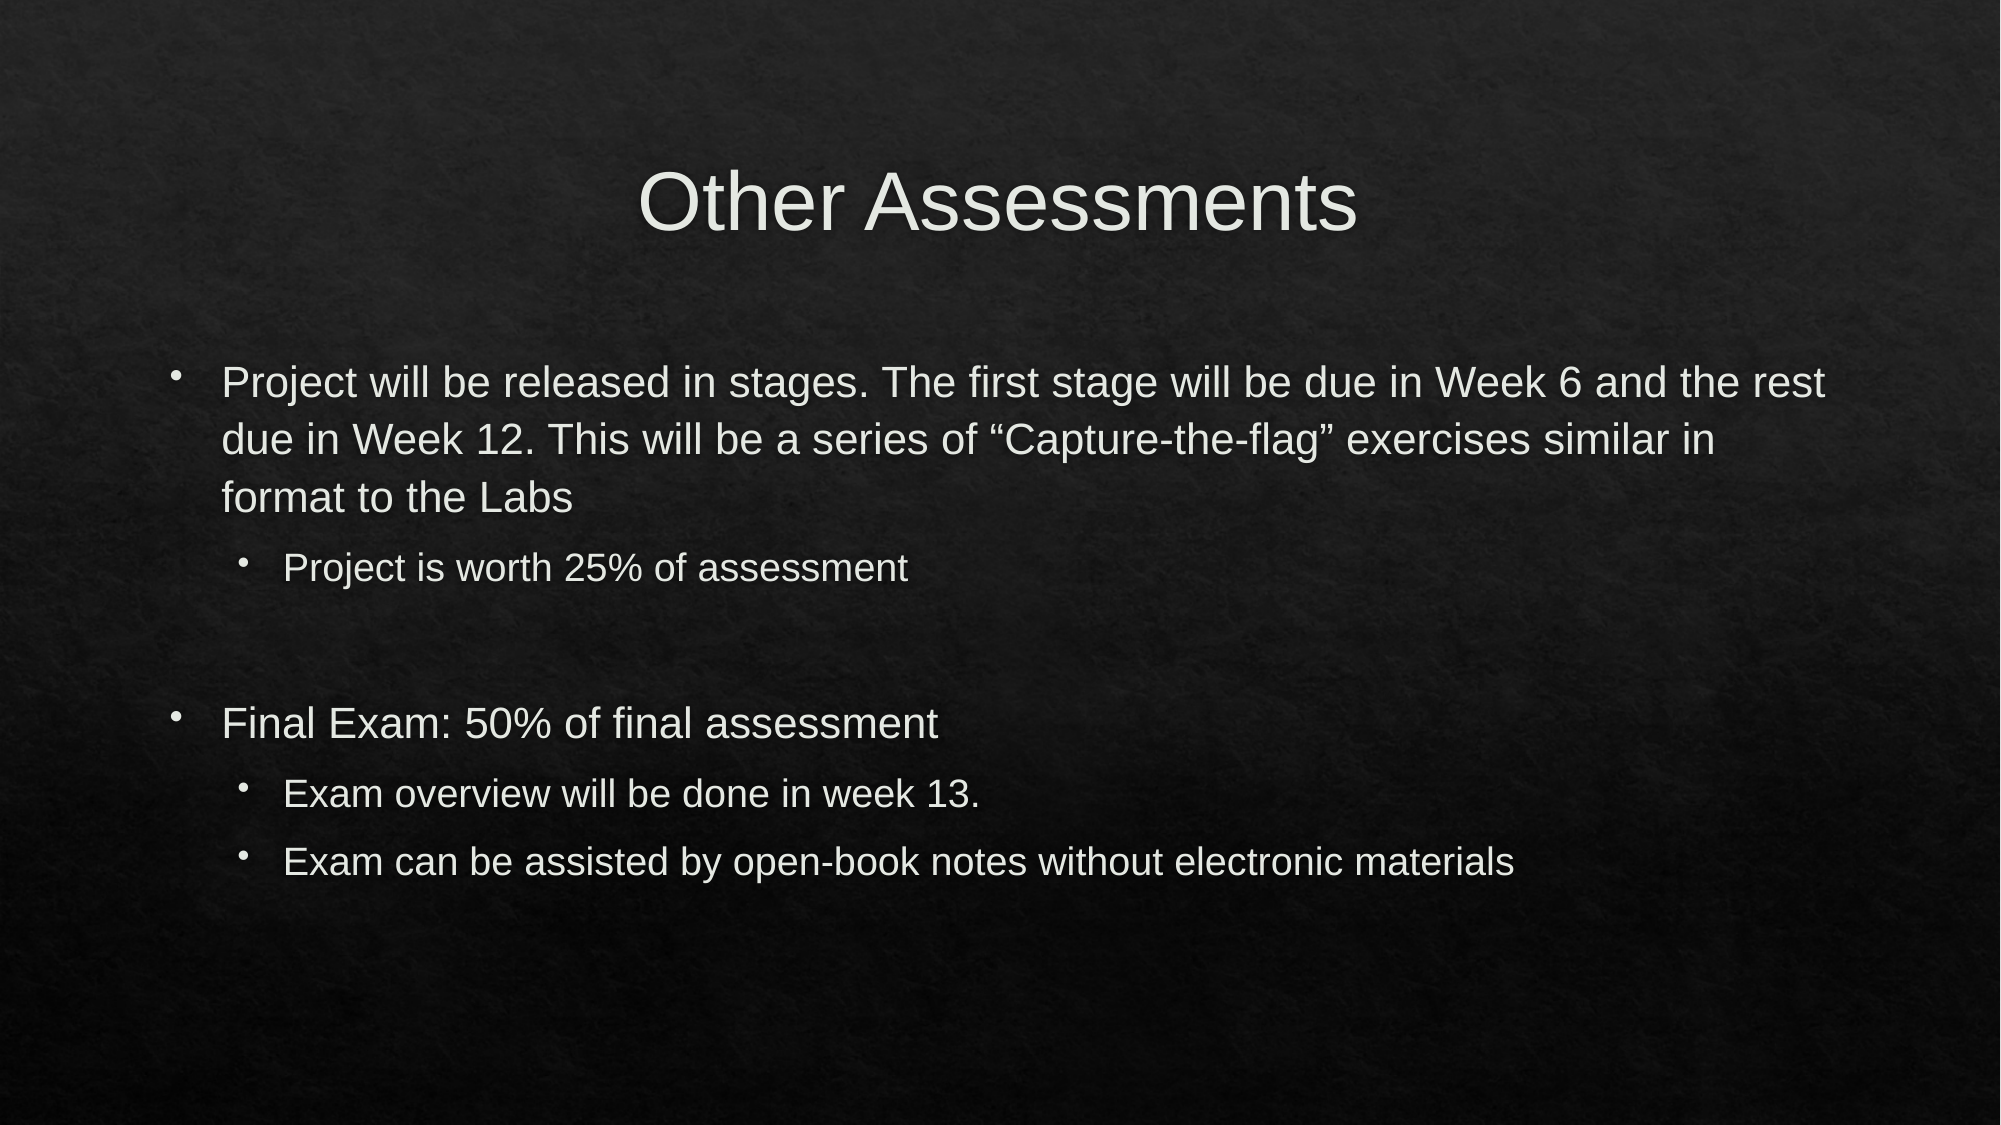

# Other Assessments
Project will be released in stages. The first stage will be due in Week 6 and the rest due in Week 12. This will be a series of “Capture-the-flag” exercises similar in format to the Labs
Project is worth 25% of assessment

Final Exam: 50% of final assessment
Exam overview will be done in week 13.
Exam can be assisted by open-book notes without electronic materials